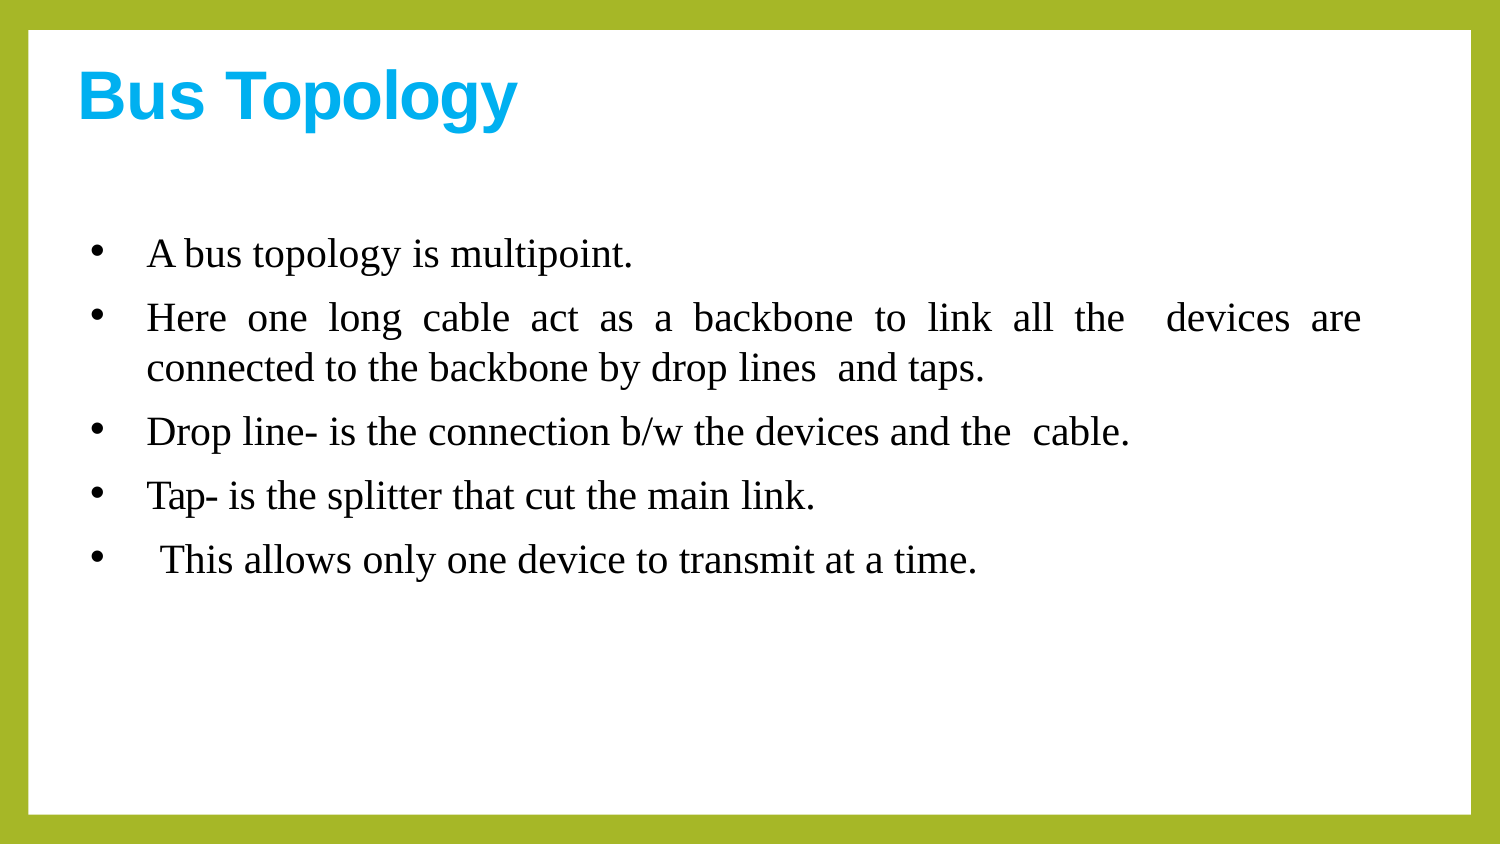

# Bus Topology
A bus topology is multipoint.
Here one long cable act as a backbone to link all the  devices are connected to the backbone by drop lines  and taps.
Drop line- is the connection b/w the devices and the  cable.
Tap- is the splitter that cut the main link.
This allows only one device to transmit at a time.